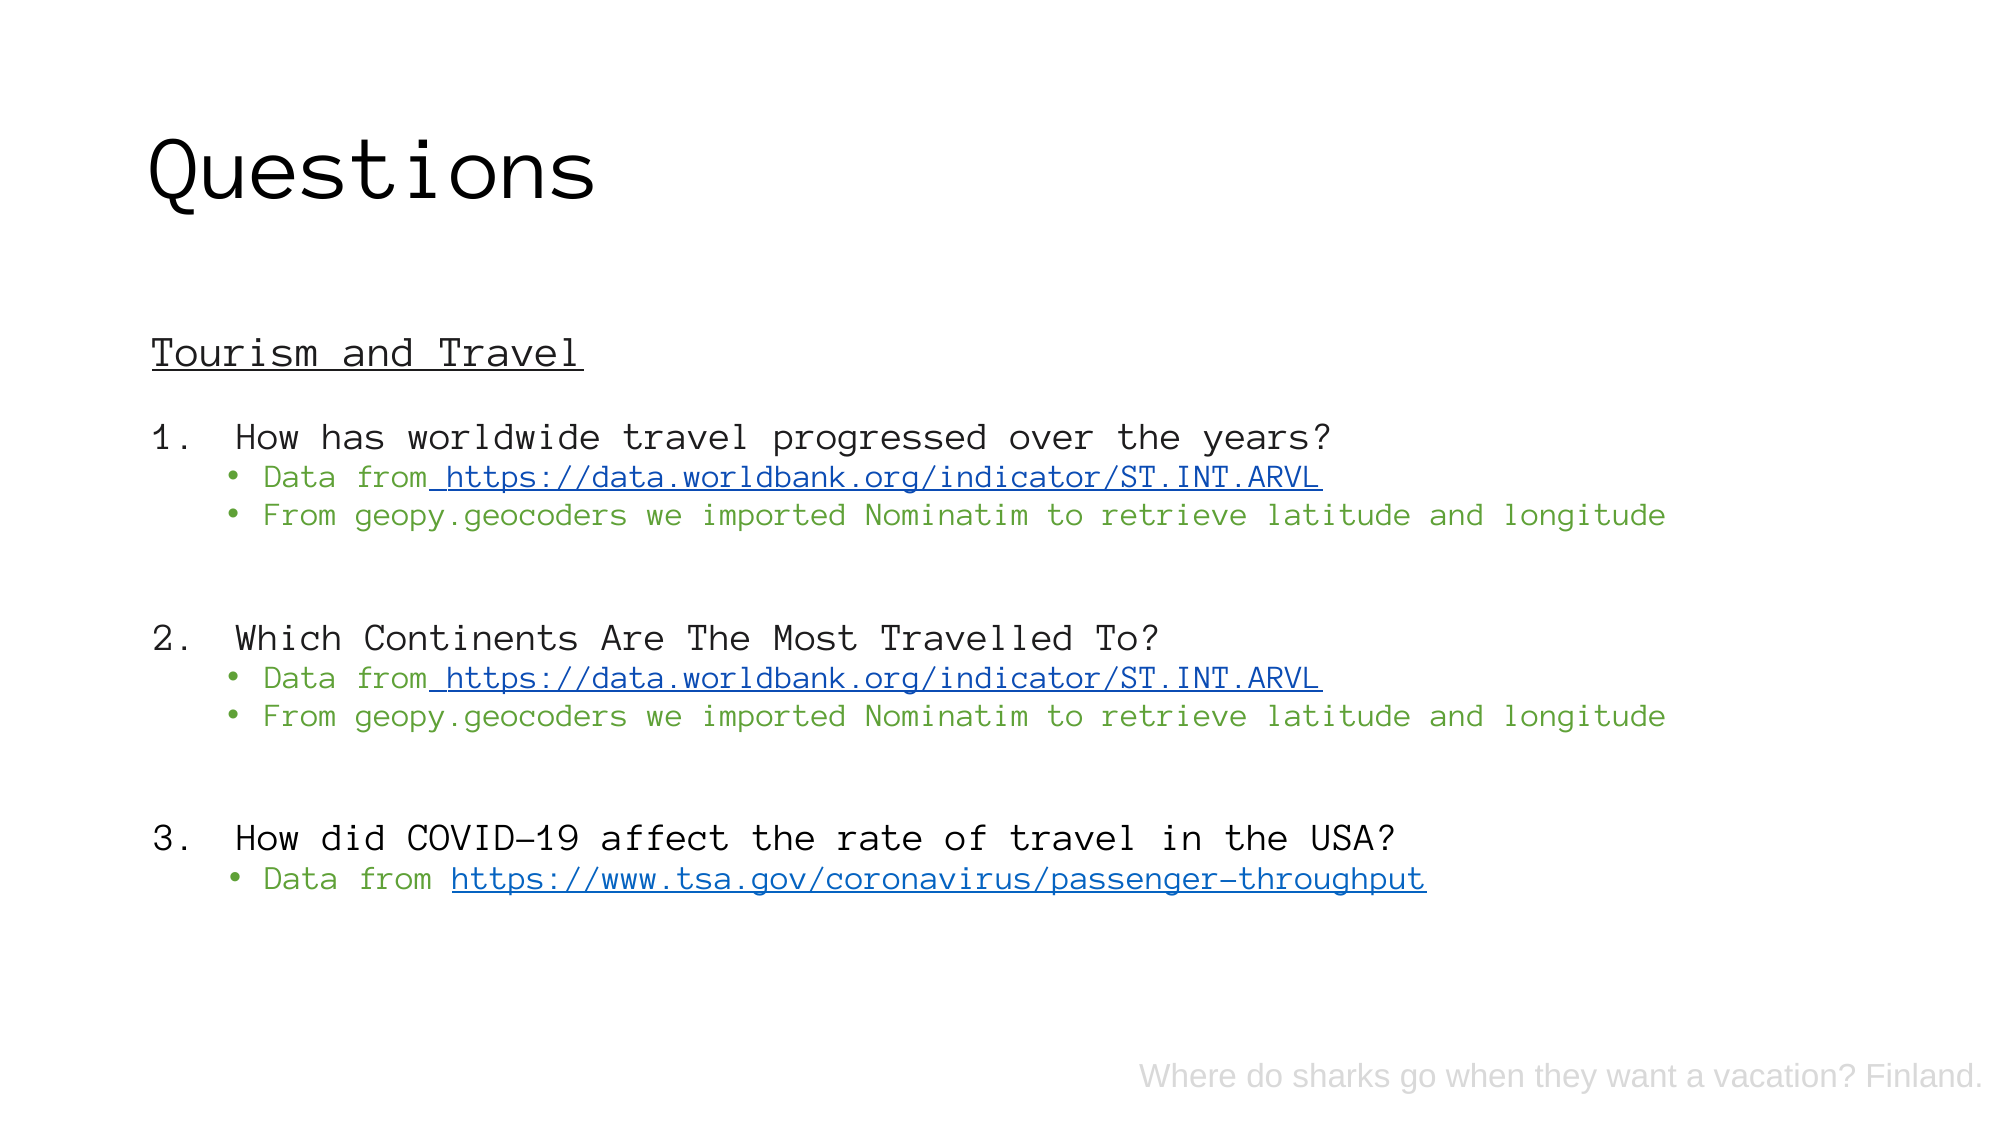

# Questions
Tourism and Travel
How has worldwide travel progressed over the years?
Data from https://data.worldbank.org/indicator/ST.INT.ARVL
From geopy.geocoders we imported Nominatim to retrieve latitude and longitude

Which Continents Are The Most Travelled To?
Data from https://data.worldbank.org/indicator/ST.INT.ARVL
From geopy.geocoders we imported Nominatim to retrieve latitude and longitude

How did COVID-19 affect the rate of travel in the USA?
Data from https://www.tsa.gov/coronavirus/passenger-throughput

Where do sharks go when they want a vacation? Finland.